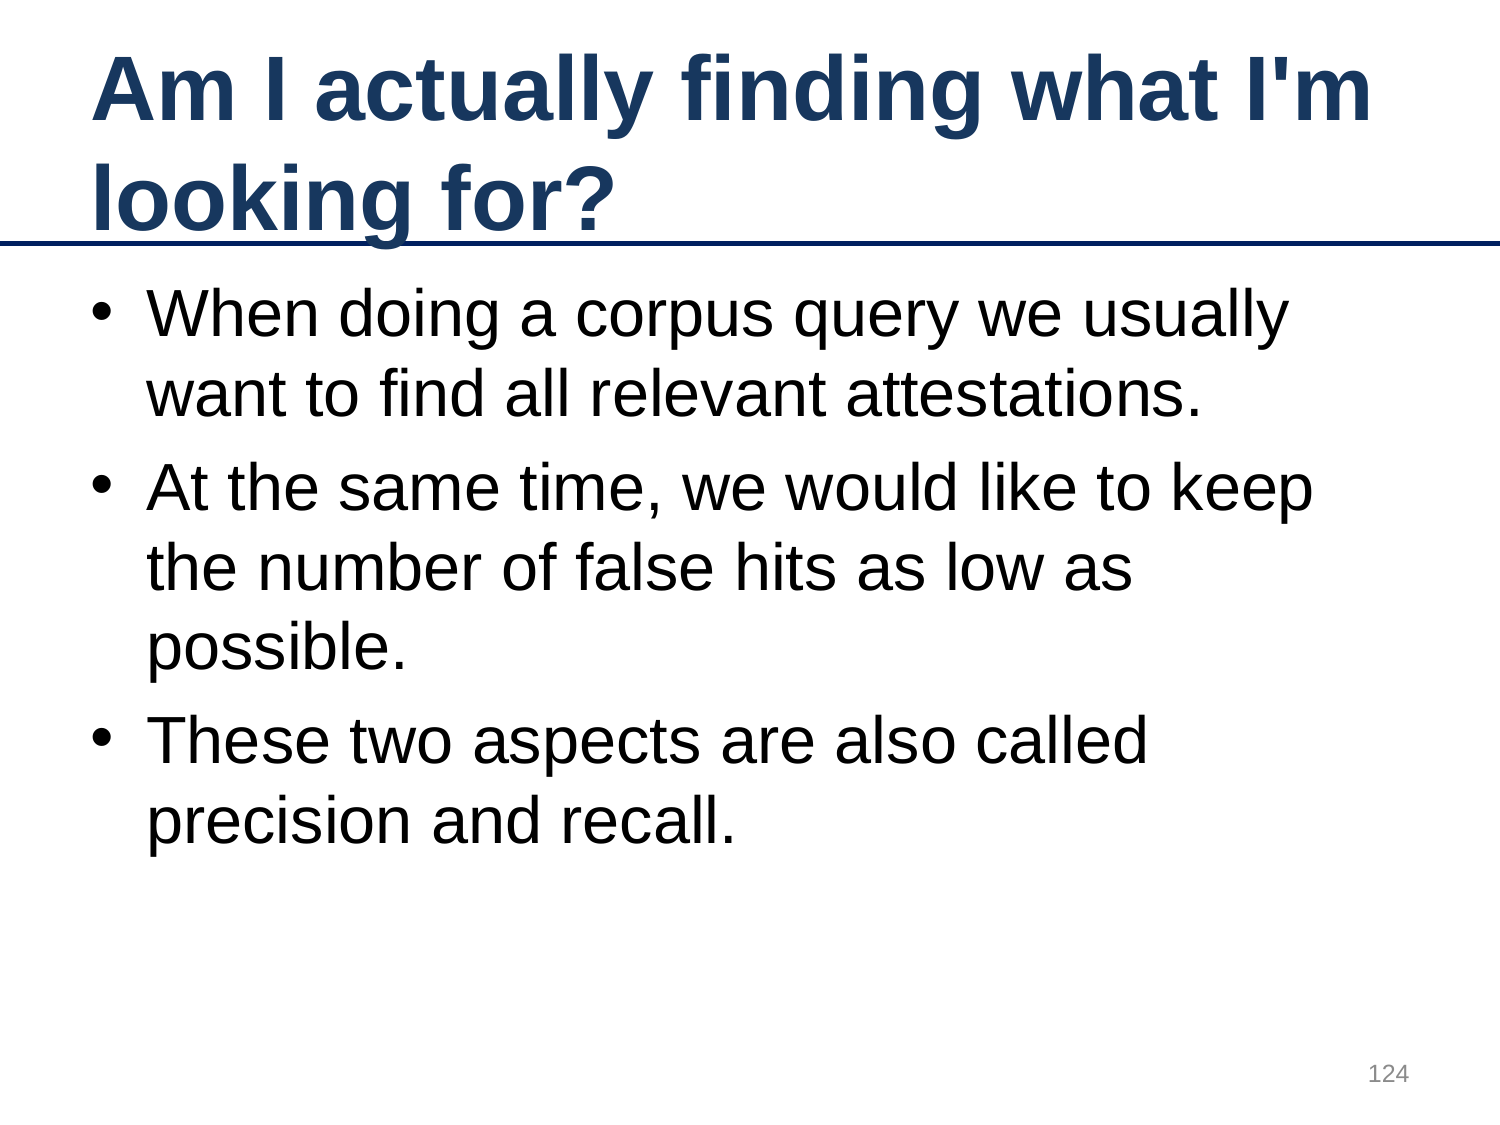

# Am I actually finding what I'm looking for?
When doing a corpus query we usually want to find all relevant attestations.
At the same time, we would like to keep the number of false hits as low as possible.
These two aspects are also called precision and recall.
124